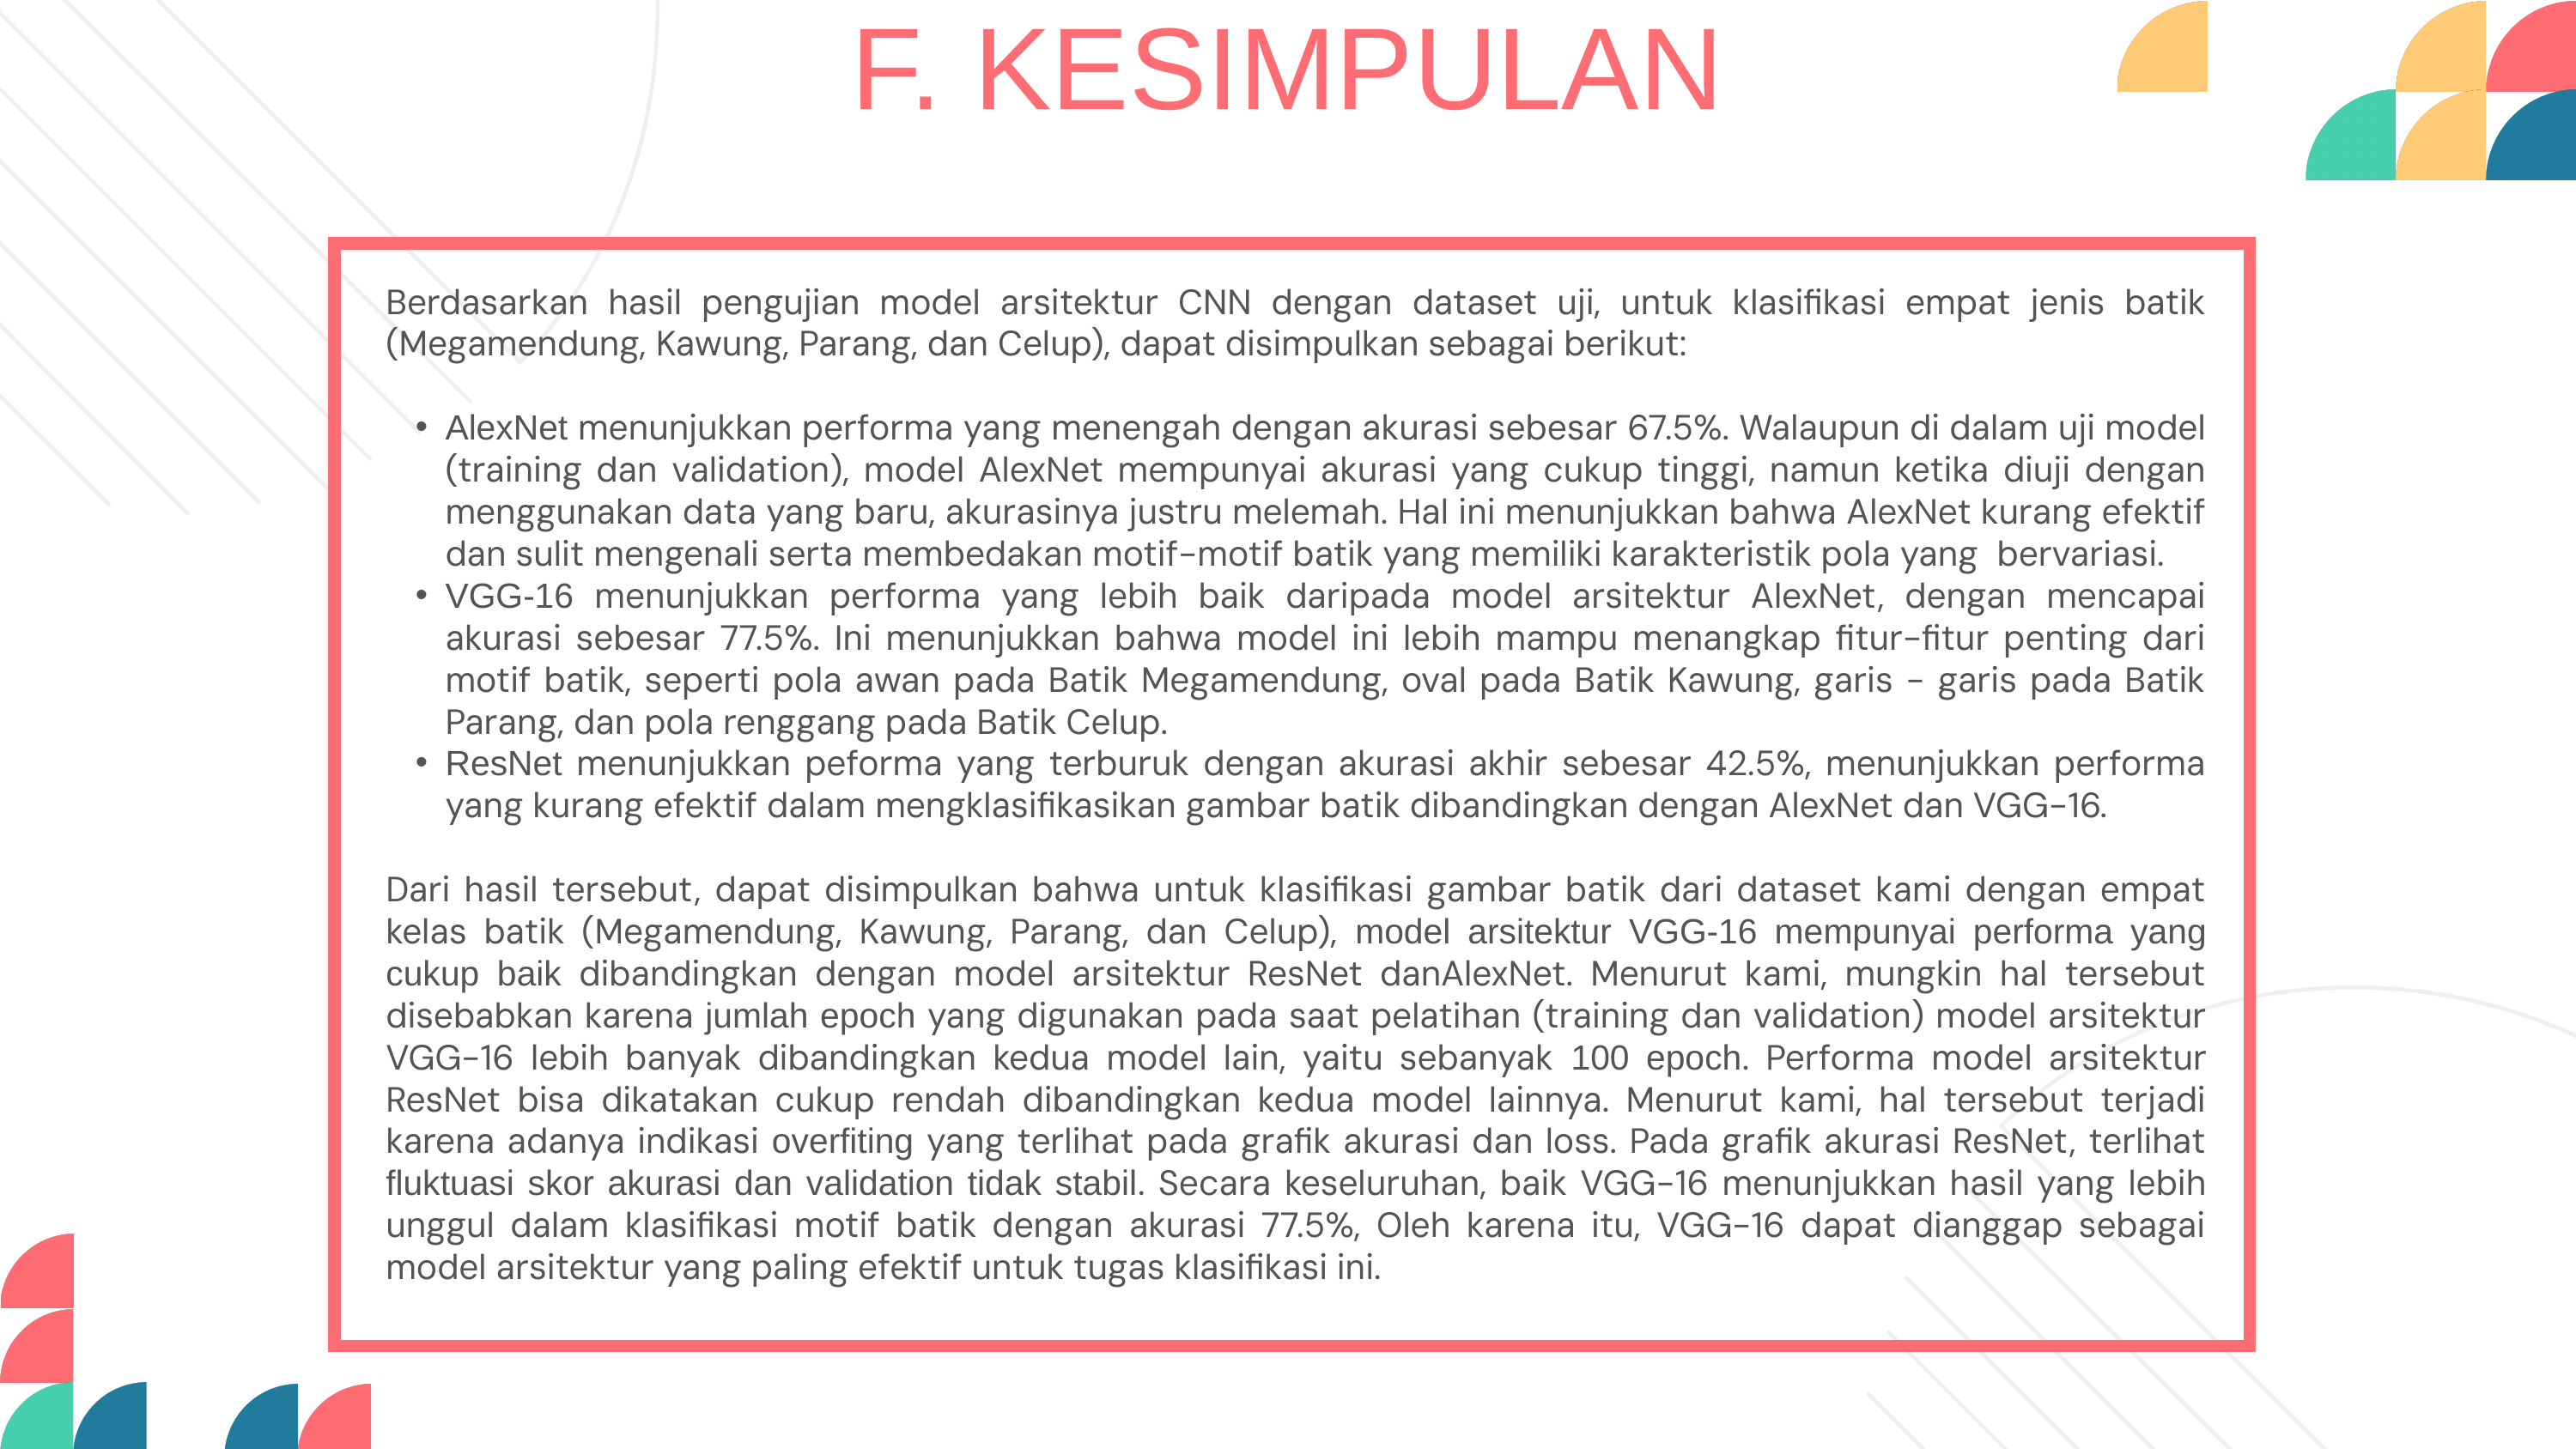

F. KESIMPULAN

Berdasarkan hasil pengujian model arsitektur CNN dengan dataset uji, untuk klasifikasi empat jenis batik (Megamendung, Kawung, Parang, dan Celup), dapat disimpulkan sebagai berikut:

AlexNet menunjukkan performa yang menengah dengan akurasi sebesar 67.5%. Walaupun di dalam uji model (training dan validation), model AlexNet mempunyai akurasi yang cukup tinggi, namun ketika diuji dengan menggunakan data yang baru, akurasinya justru melemah. Hal ini menunjukkan bahwa AlexNet kurang efektif dan sulit mengenali serta membedakan motif-motif batik yang memiliki karakteristik pola yang  bervariasi.
VGG-16 menunjukkan performa yang lebih baik daripada model arsitektur AlexNet, dengan mencapai akurasi sebesar 77.5%. Ini menunjukkan bahwa model ini lebih mampu menangkap fitur-fitur penting dari motif batik, seperti pola awan pada Batik Megamendung, oval pada Batik Kawung, garis - garis pada Batik Parang, dan pola renggang pada Batik Celup.
ResNet menunjukkan peforma yang terburuk dengan akurasi akhir sebesar 42.5%, menunjukkan performa yang kurang efektif dalam mengklasifikasikan gambar batik dibandingkan dengan AlexNet dan VGG-16.

Dari hasil tersebut, dapat disimpulkan bahwa untuk klasifikasi gambar batik dari dataset kami dengan empat kelas batik (Megamendung, Kawung, Parang, dan Celup), model arsitektur VGG-16 mempunyai performa yang cukup baik dibandingkan dengan model arsitektur ResNet danAlexNet. Menurut kami, mungkin hal tersebut disebabkan karena jumlah epoch yang digunakan pada saat pelatihan (training dan validation) model arsitektur VGG-16 lebih banyak dibandingkan kedua model lain, yaitu sebanyak 100 epoch. Performa model arsitektur ResNet bisa dikatakan cukup rendah dibandingkan kedua model lainnya. Menurut kami, hal tersebut terjadi karena adanya indikasi overfiting yang terlihat pada grafik akurasi dan loss. Pada grafik akurasi ResNet, terlihat fluktuasi skor akurasi dan validation tidak stabil. Secara keseluruhan, baik VGG-16 menunjukkan hasil yang lebih unggul dalam klasifikasi motif batik dengan akurasi 77.5%, Oleh karena itu, VGG-16 dapat dianggap sebagai model arsitektur yang paling efektif untuk tugas klasifikasi ini.